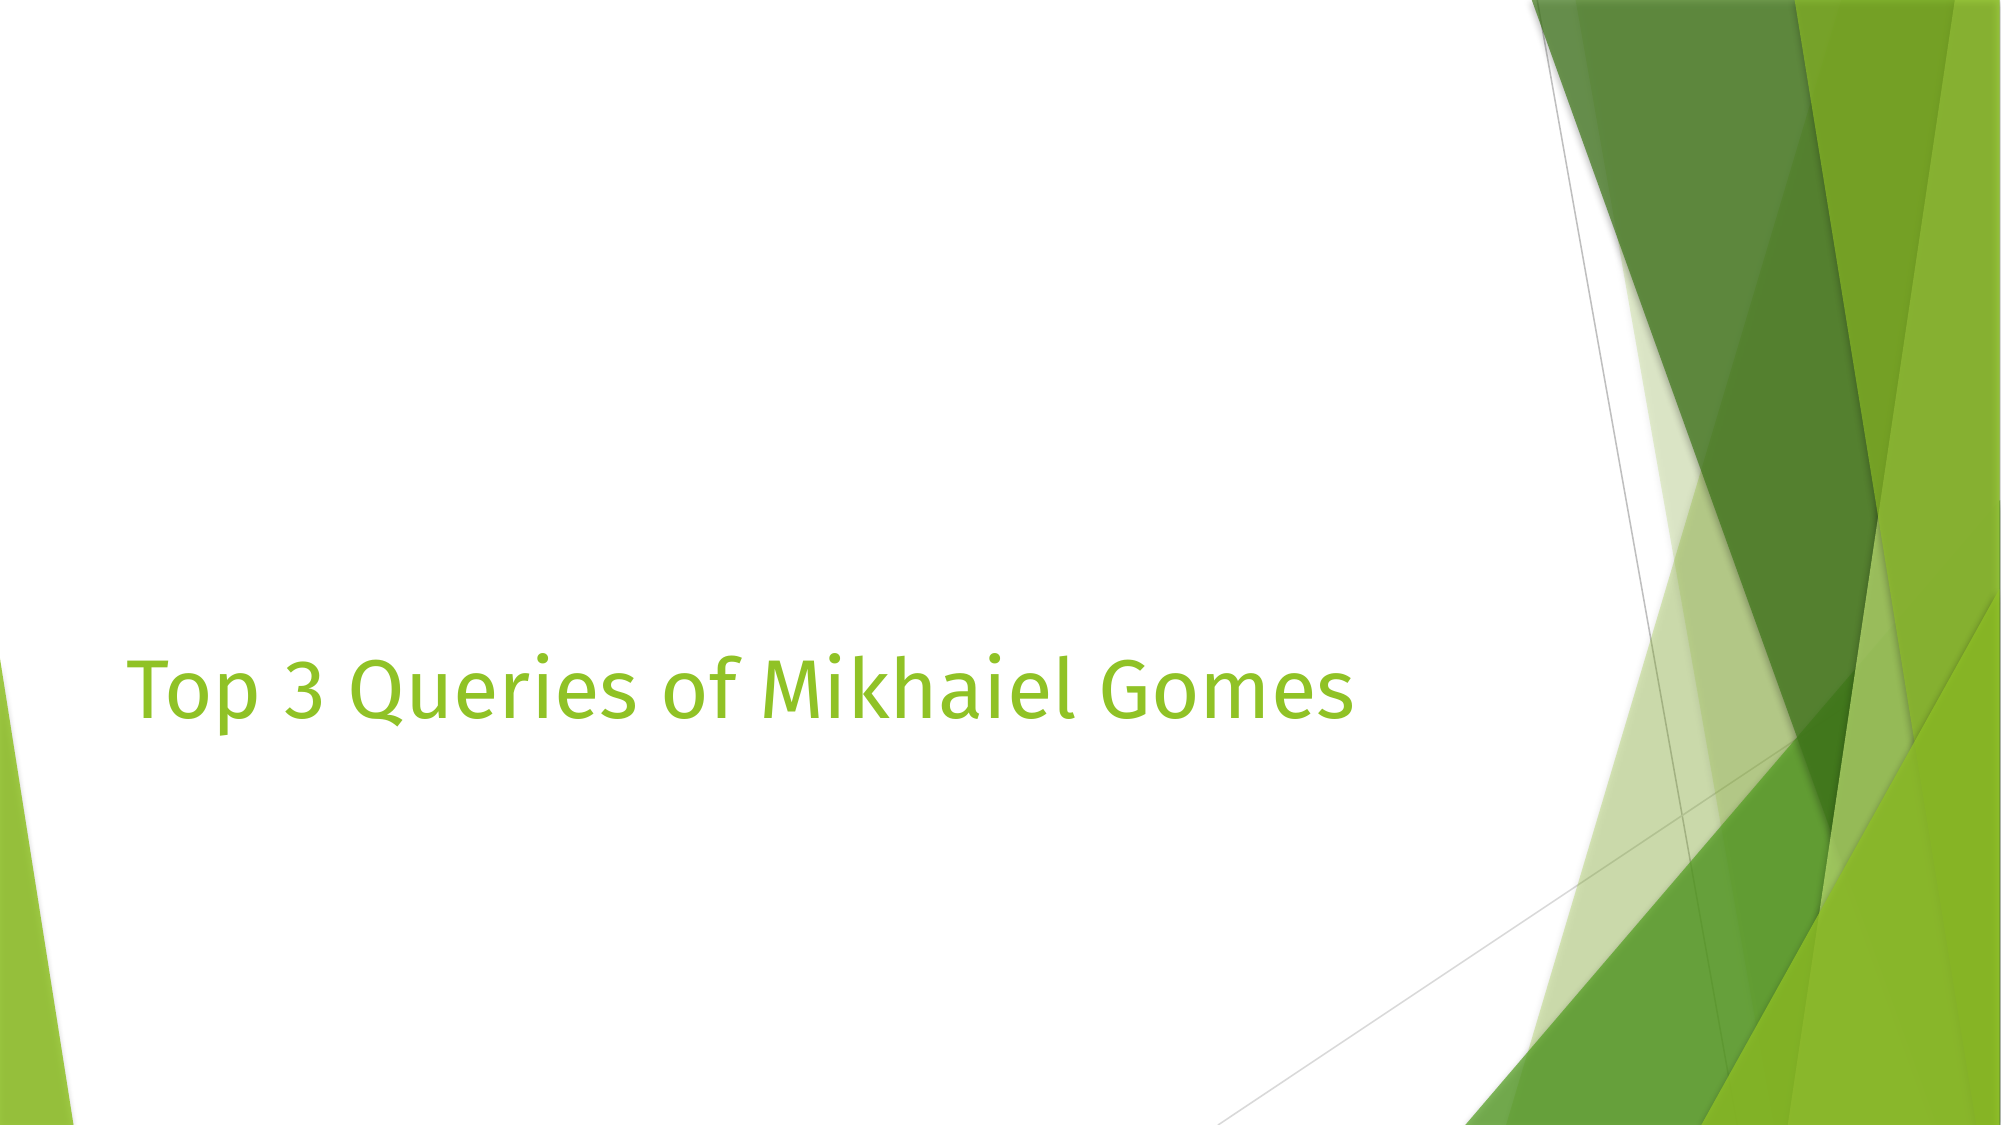

# Top 3 Queries of Mikhaiel Gomes